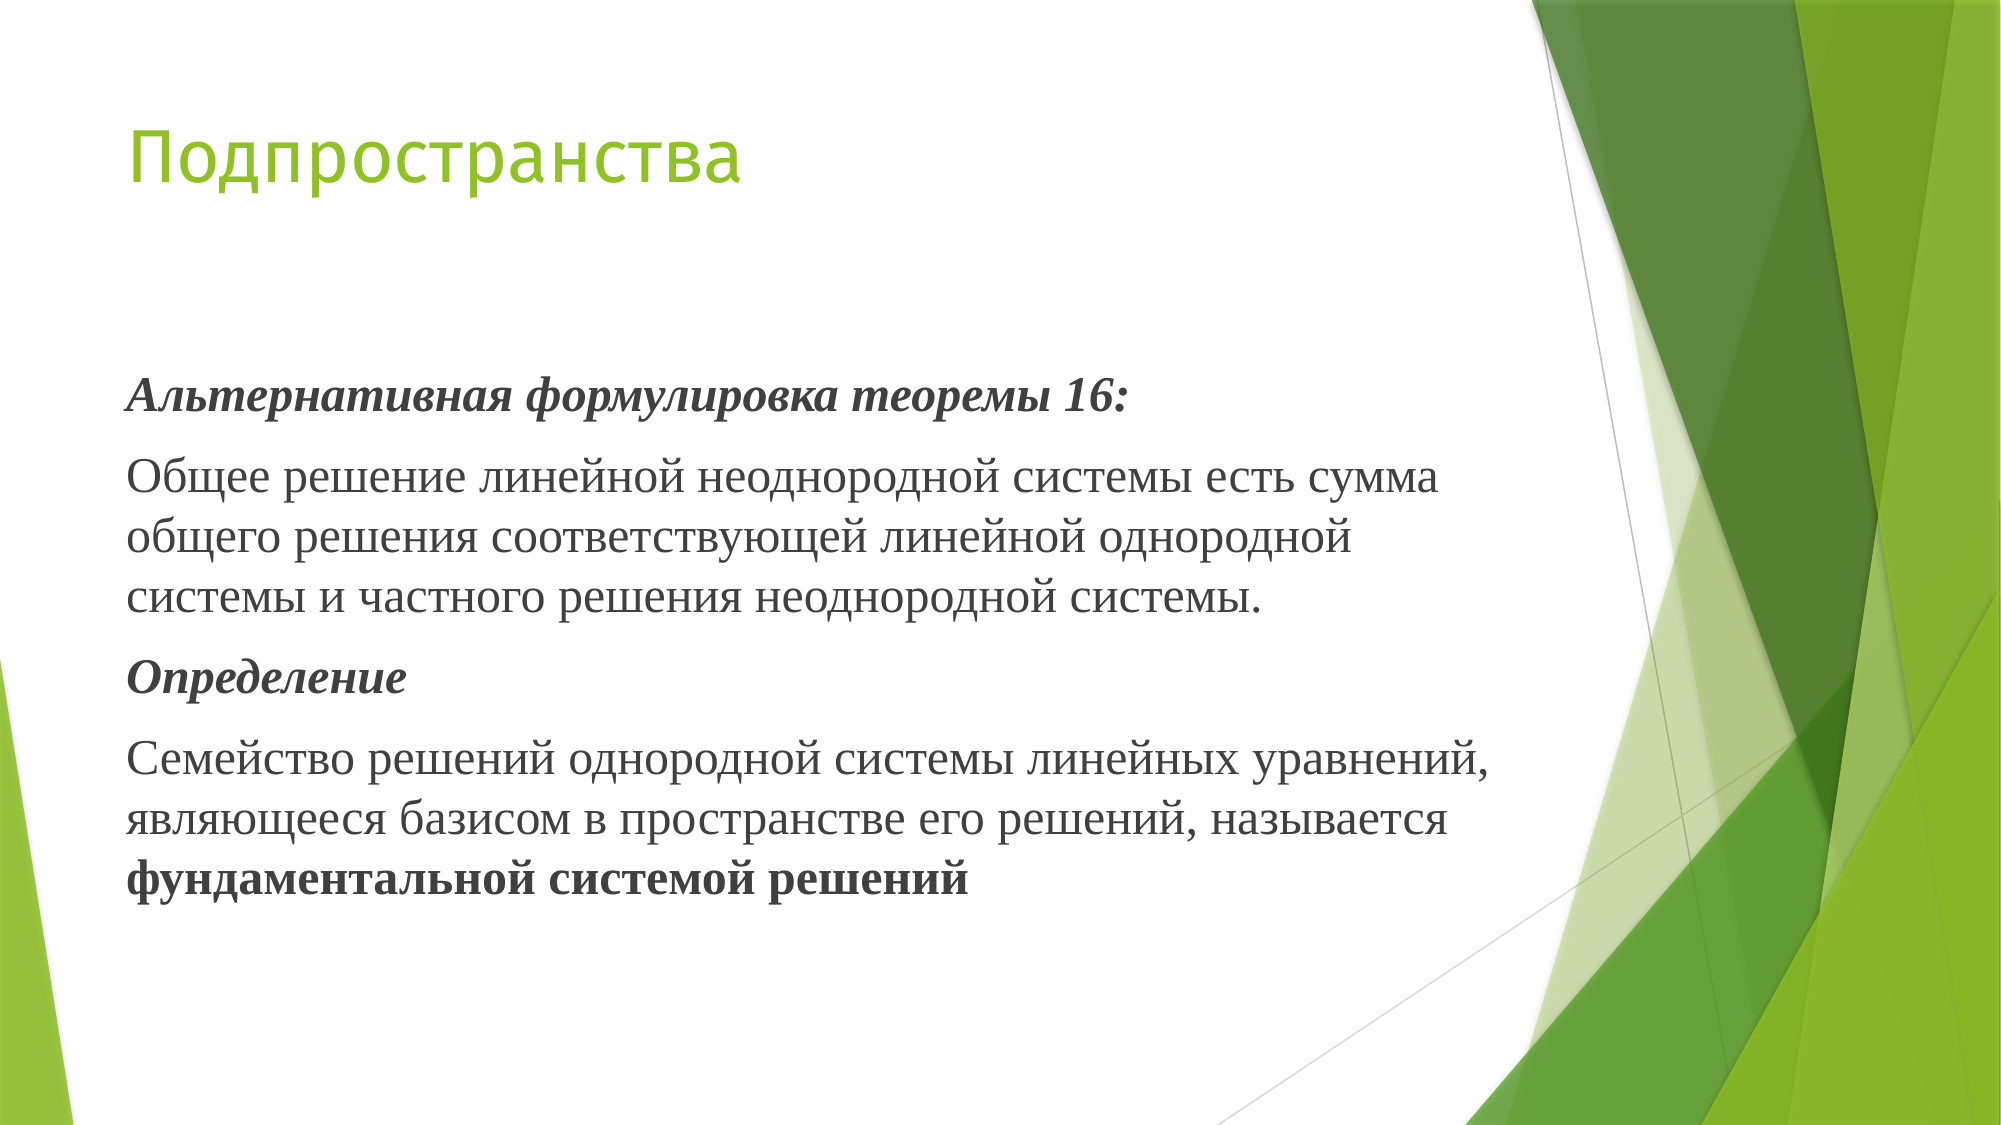

# Подпространства
Альтернативная формулировка теоремы 16:
Общее решение линейной неоднородной системы есть сумма общего решения соответствующей линейной однородной системы и частного решения неоднородной системы.
Определение
Семейство решений однородной системы линейных уравнений, являющееся базисом в пространстве его решений, называется фундаментальной системой решений